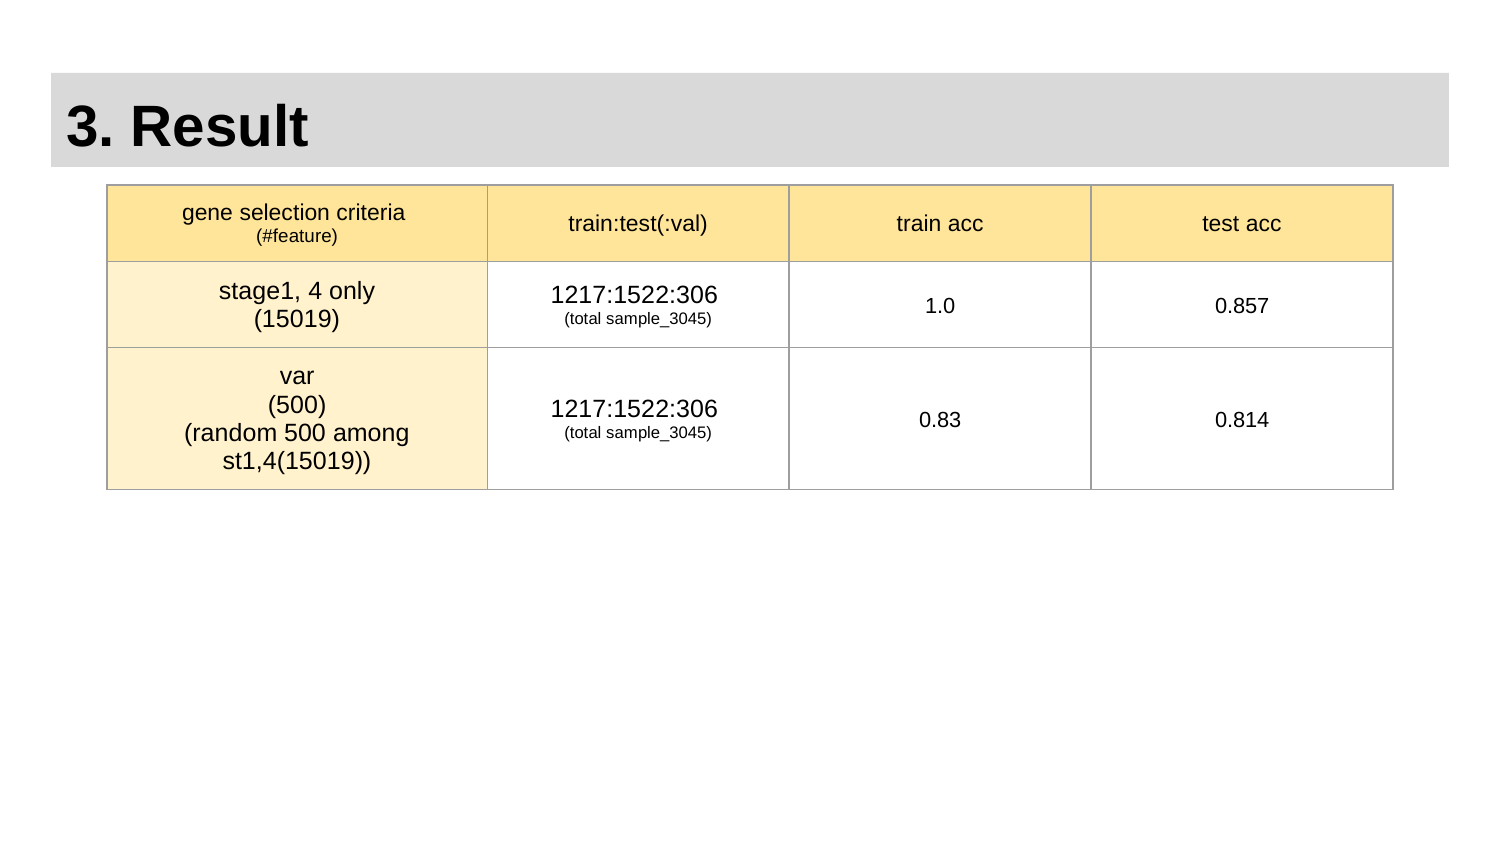

# 3. Result
| gene selection criteria (#feature) | train:test(:val) | train acc | test acc |
| --- | --- | --- | --- |
| stage1, 4 only (15019) | 1217:1522:306 (total sample\_3045) | 1.0 | 0.857 |
| var (500) (random 500 among st1,4(15019)) | 1217:1522:306 (total sample\_3045) | 0.83 | 0.814 |